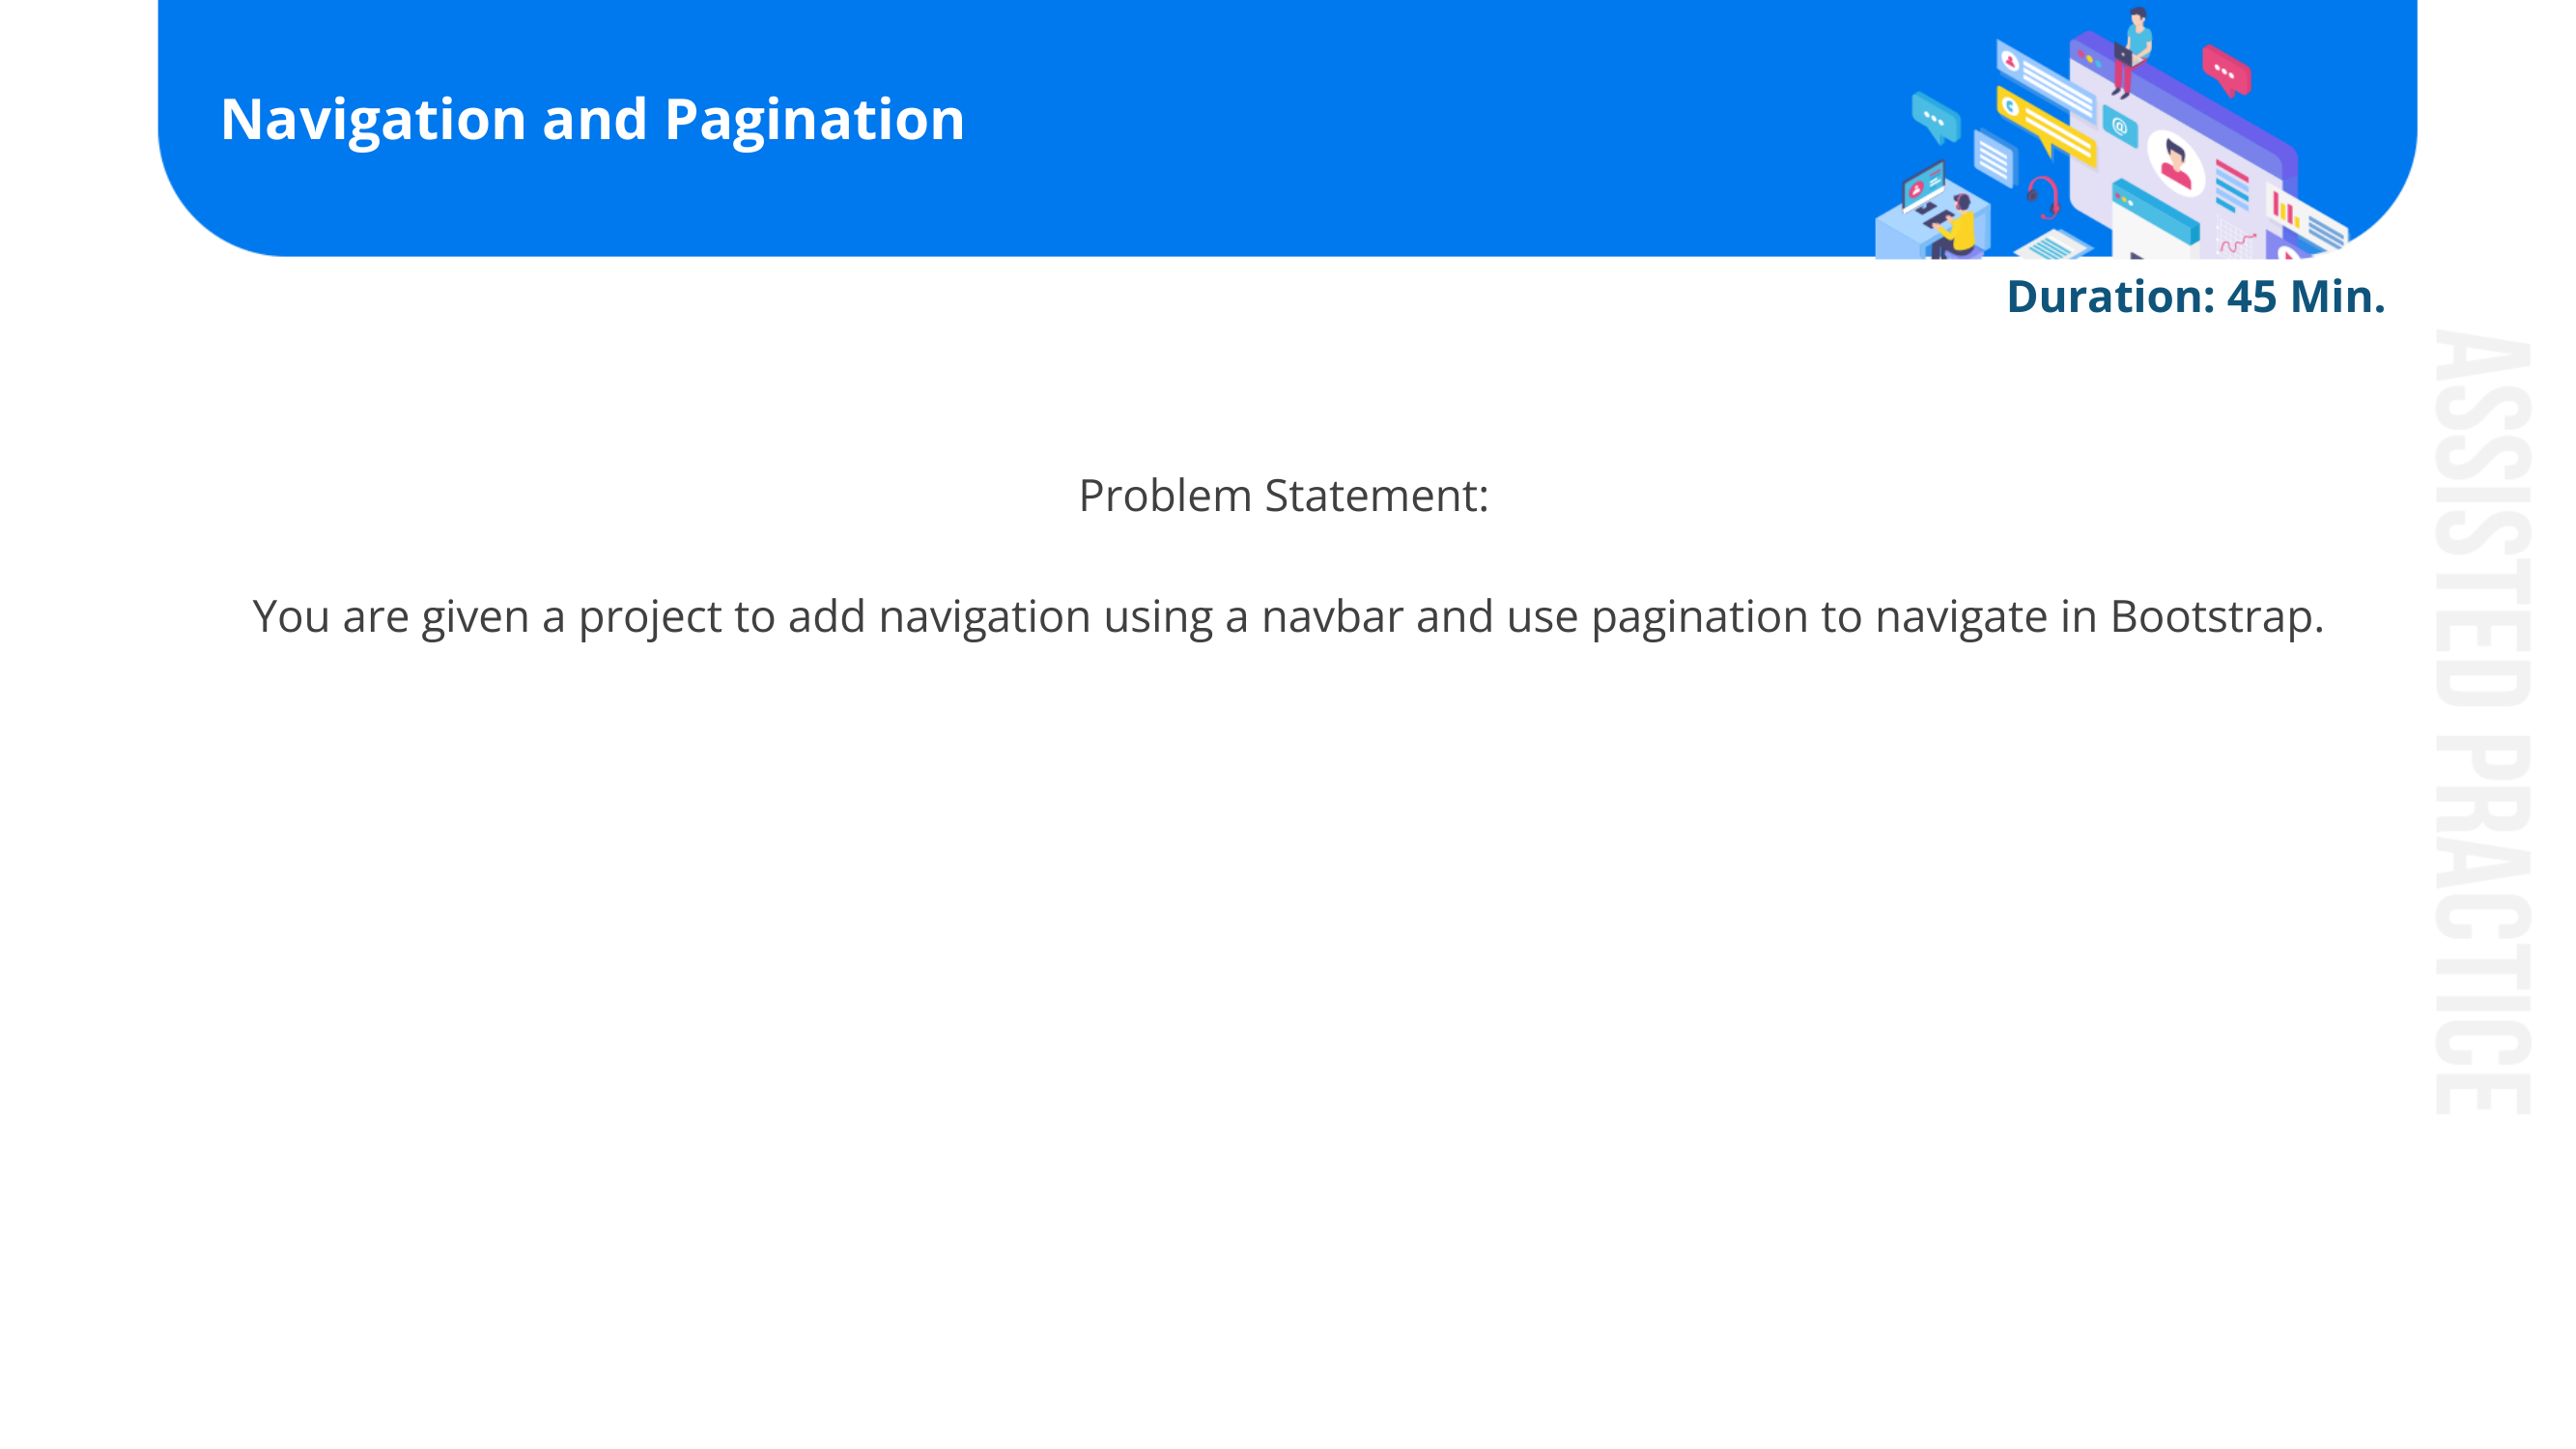

# Navigation and Pagination
Duration: 45 Min.
Problem Statement:

You are given a project to add navigation using a navbar and use pagination to navigate in Bootstrap.